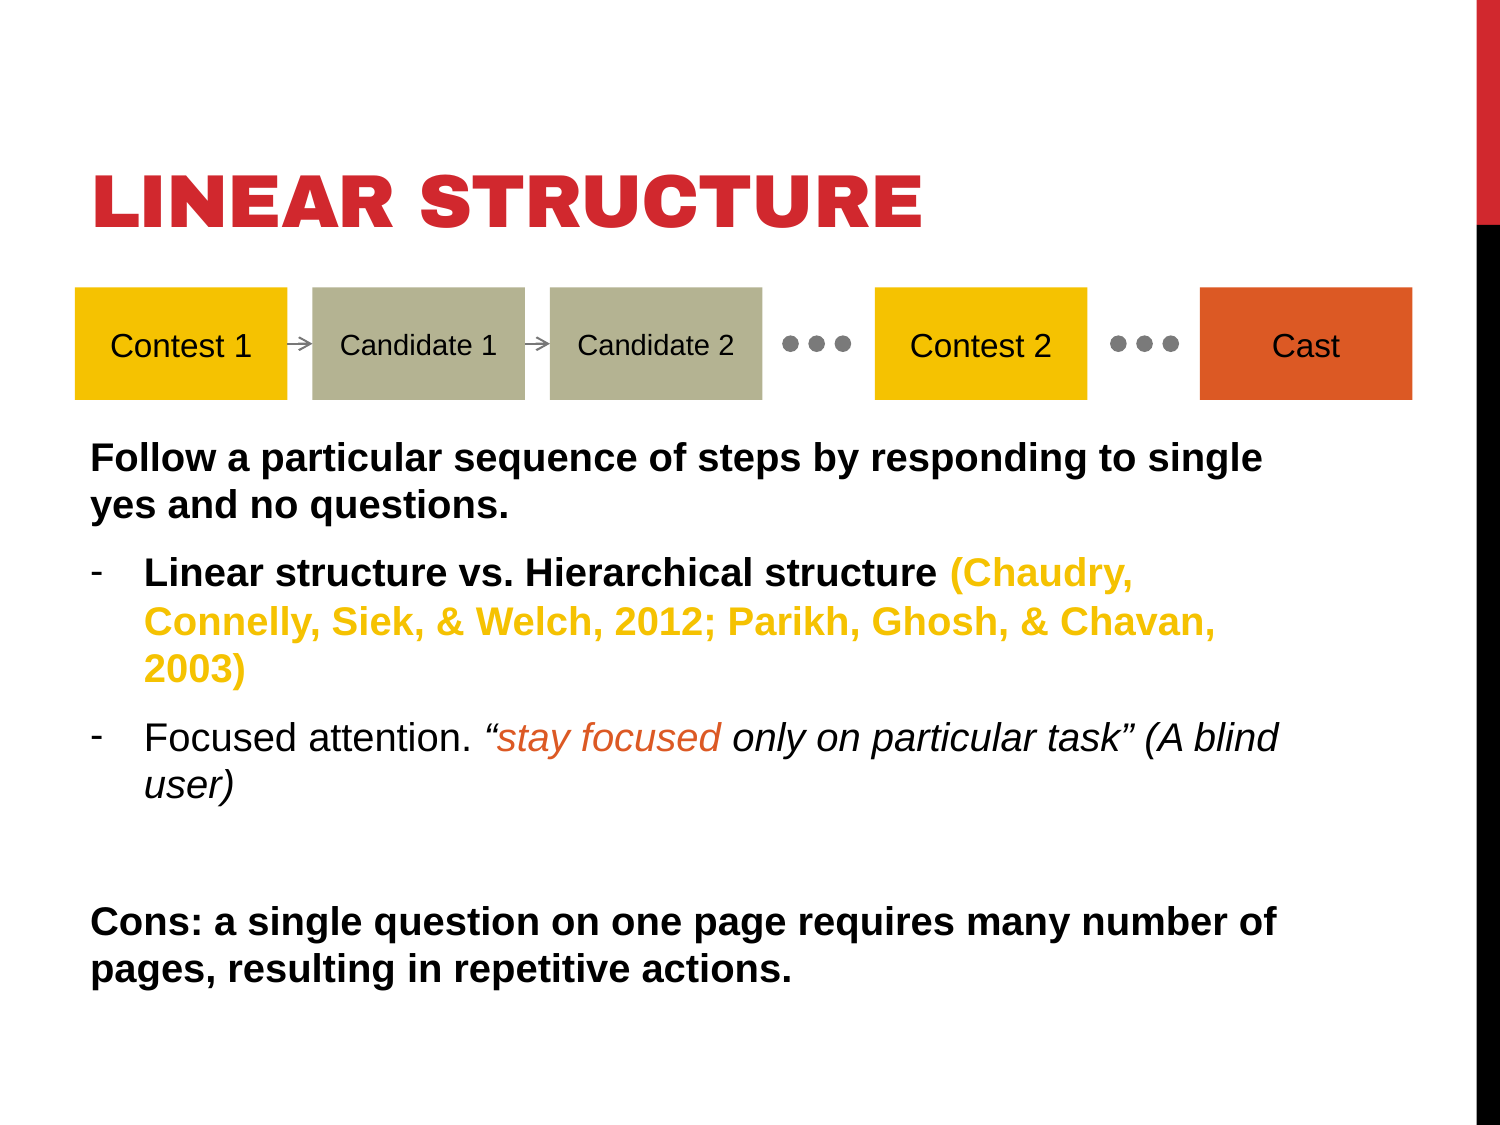

# Linear structure

Follow a particular sequence of steps by responding to single yes and no questions.
Linear structure vs. Hierarchical structure (Chaudry, Connelly, Siek, & Welch, 2012; Parikh, Ghosh, & Chavan, 2003)
Focused attention. “stay focused only on particular task” (A blind user)

Cons: a single question on one page requires many number of pages, resulting in repetitive actions.

Contest 1
Candidate 1
Candidate 2
Contest 2
Cast